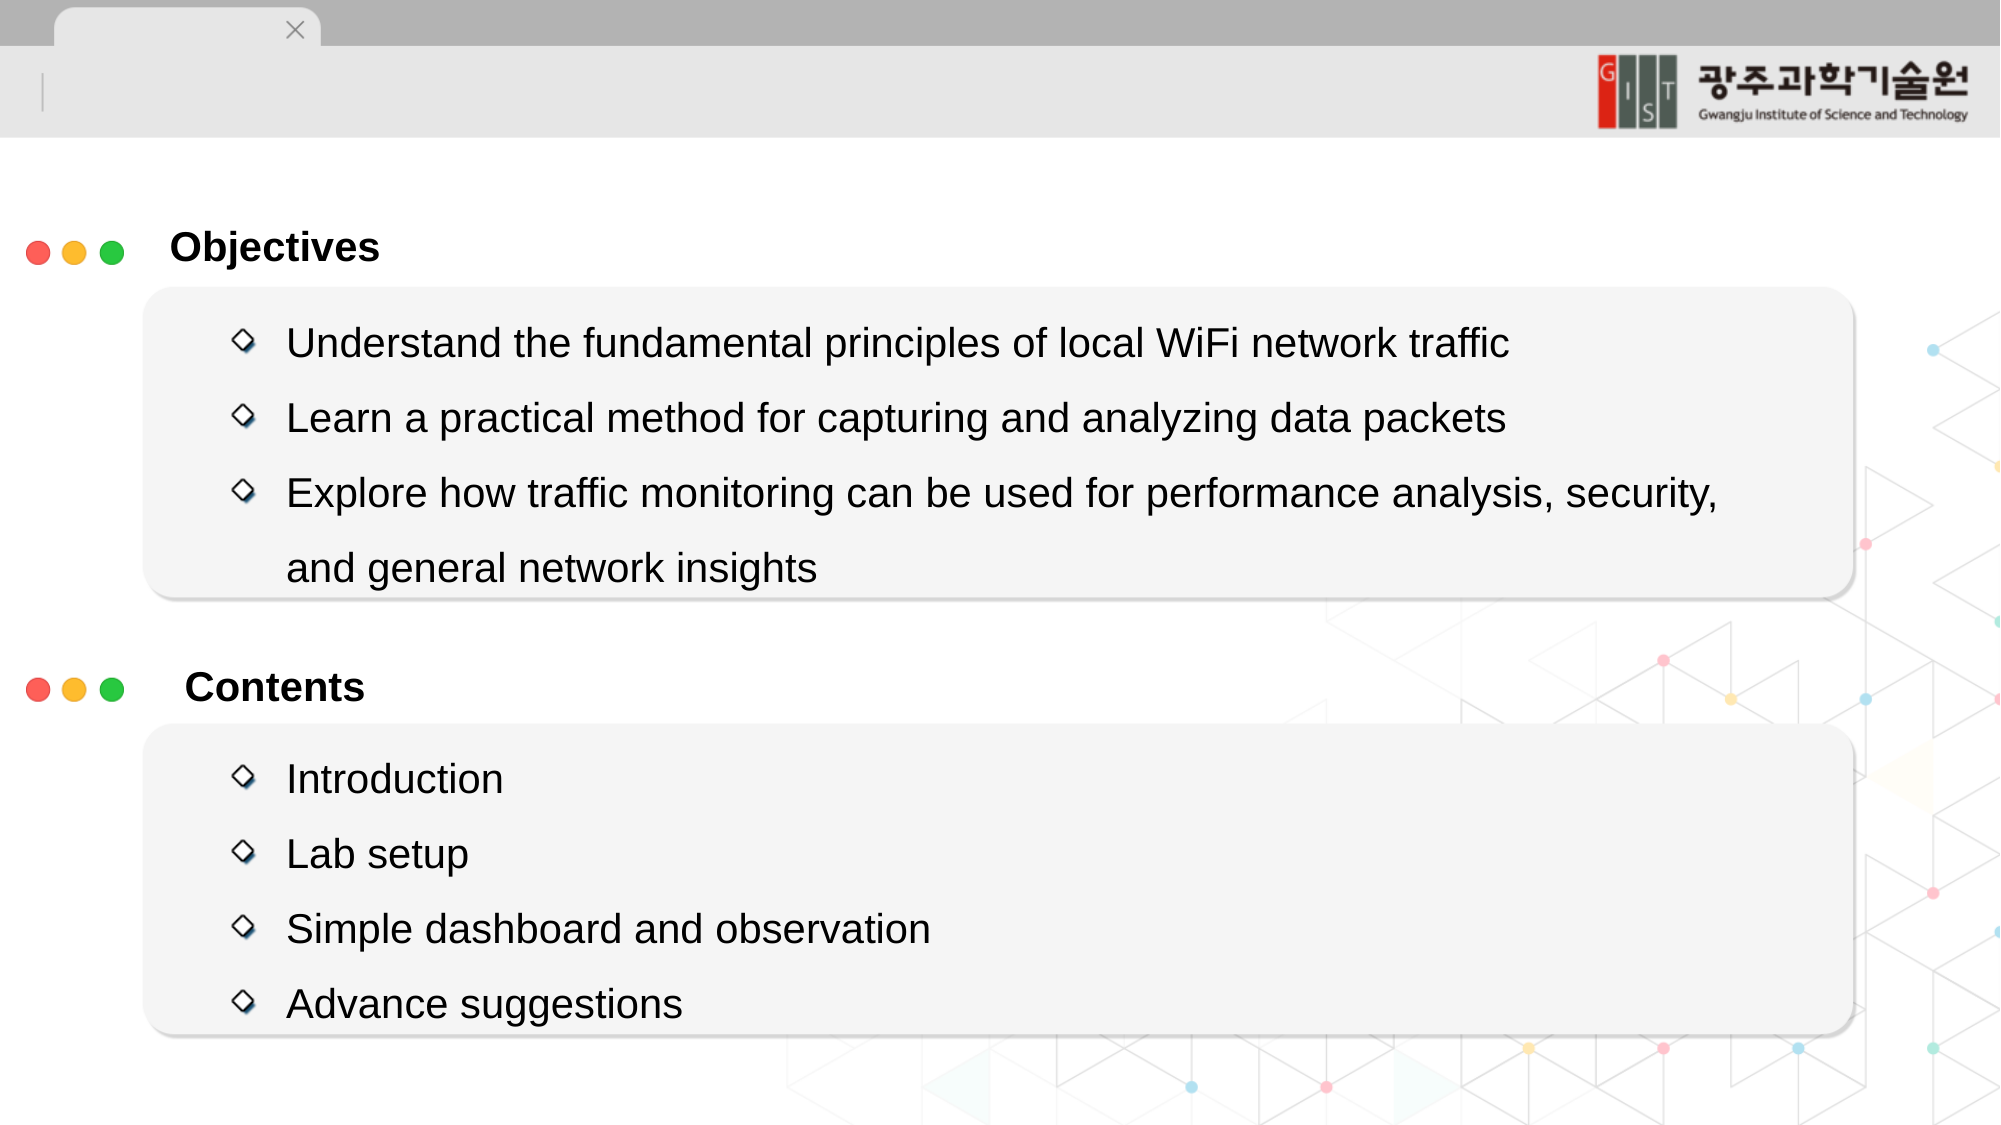

Understand the fundamental principles of local WiFi network traffic
Learn a practical method for capturing and analyzing data packets
Explore how traffic monitoring can be used for performance analysis, security, and general network insights

Introduction
Lab setup
Simple dashboard and observation
Advance suggestions